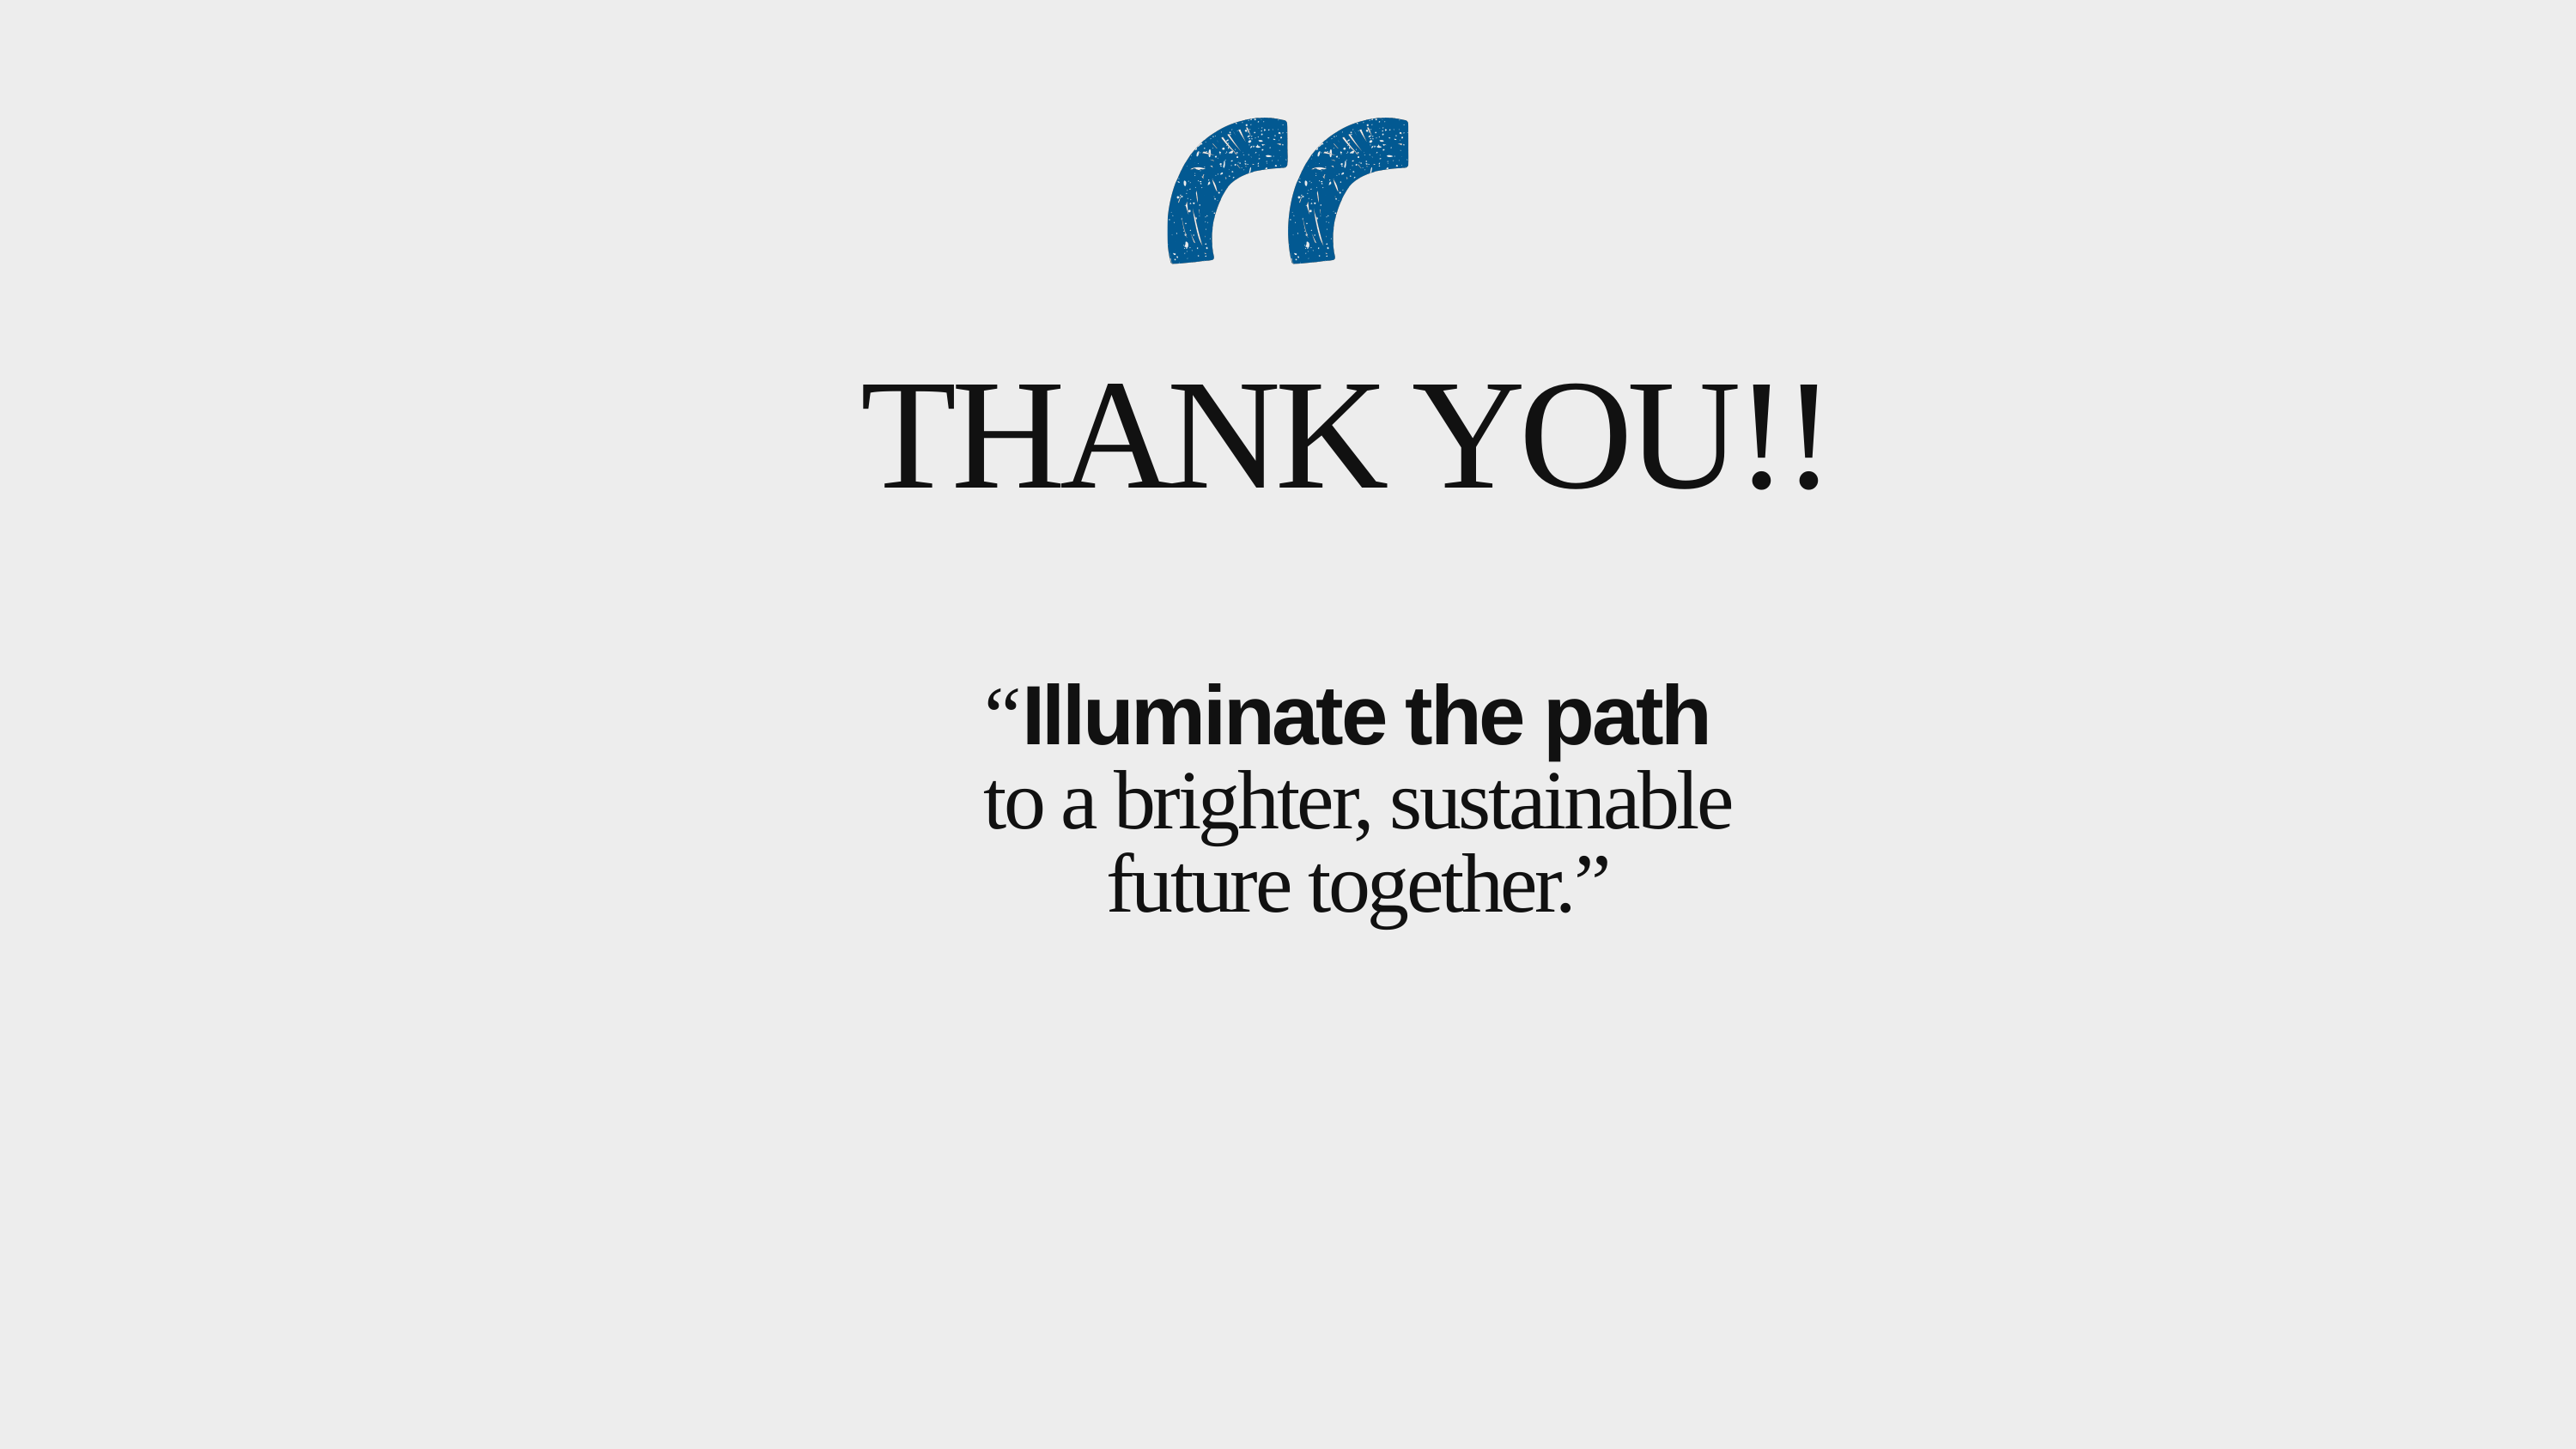

THANK YOU!!

“Illuminate the path
 to a brighter, sustainable
 future together.”